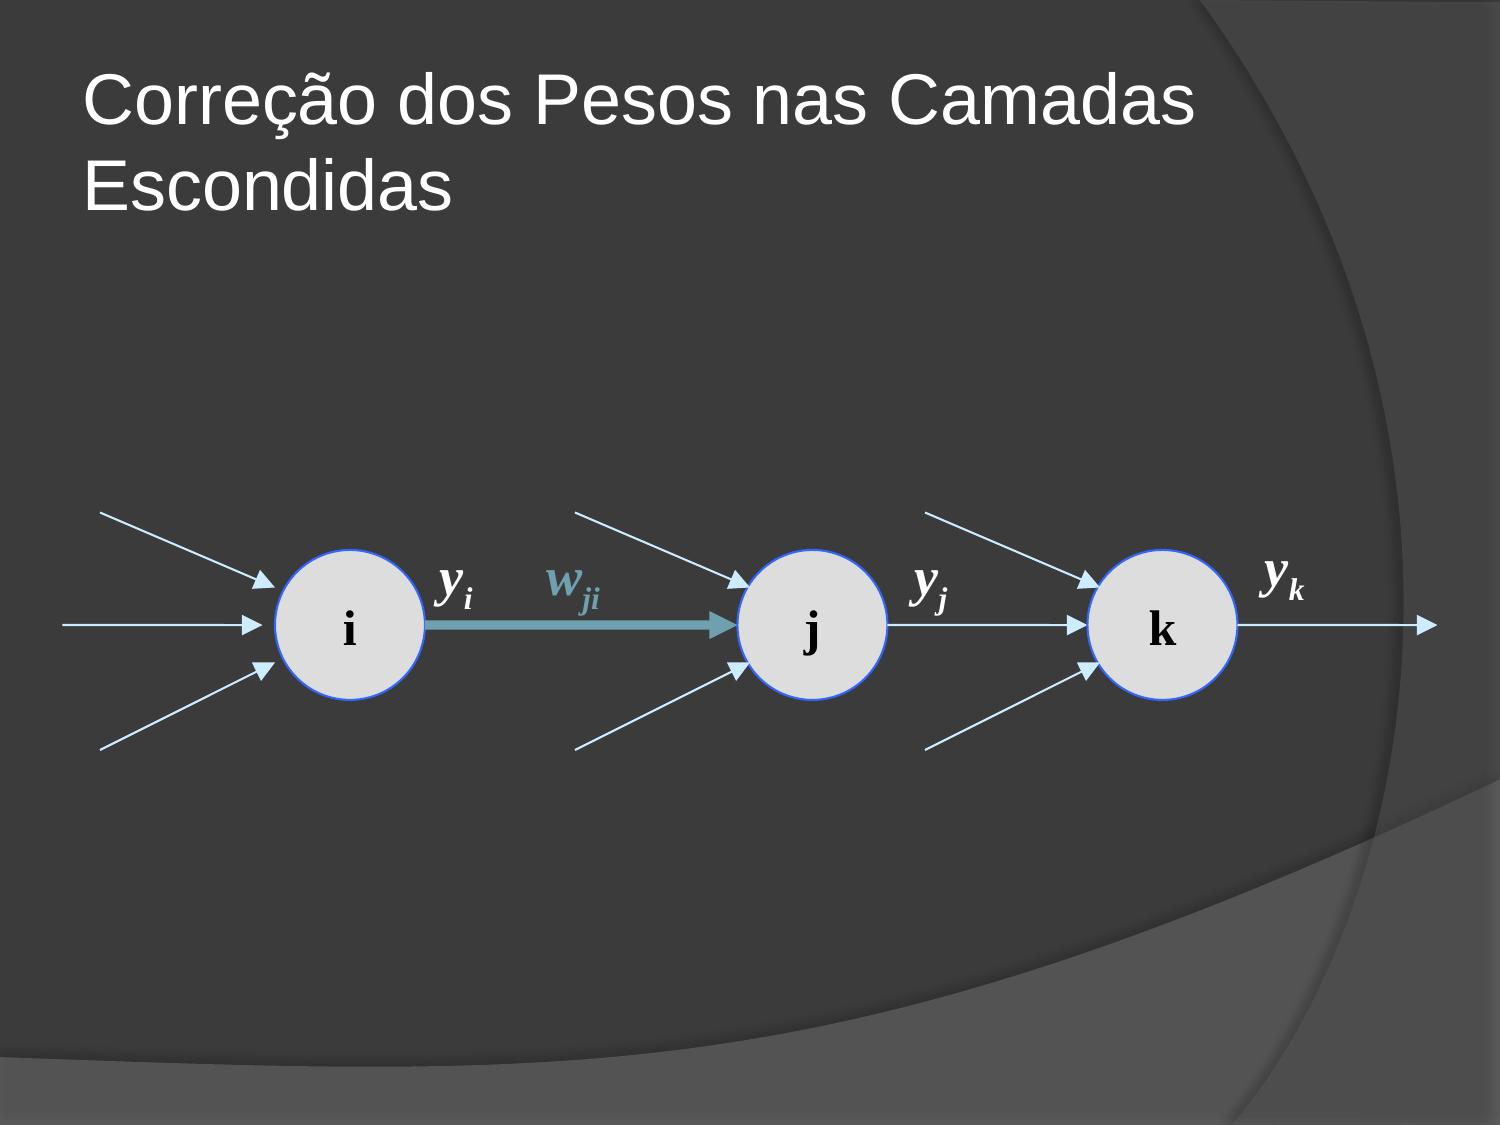

# Correção dos Pesos nas Camadas Escondidas

yk
yi
wji
yj
i
j
k